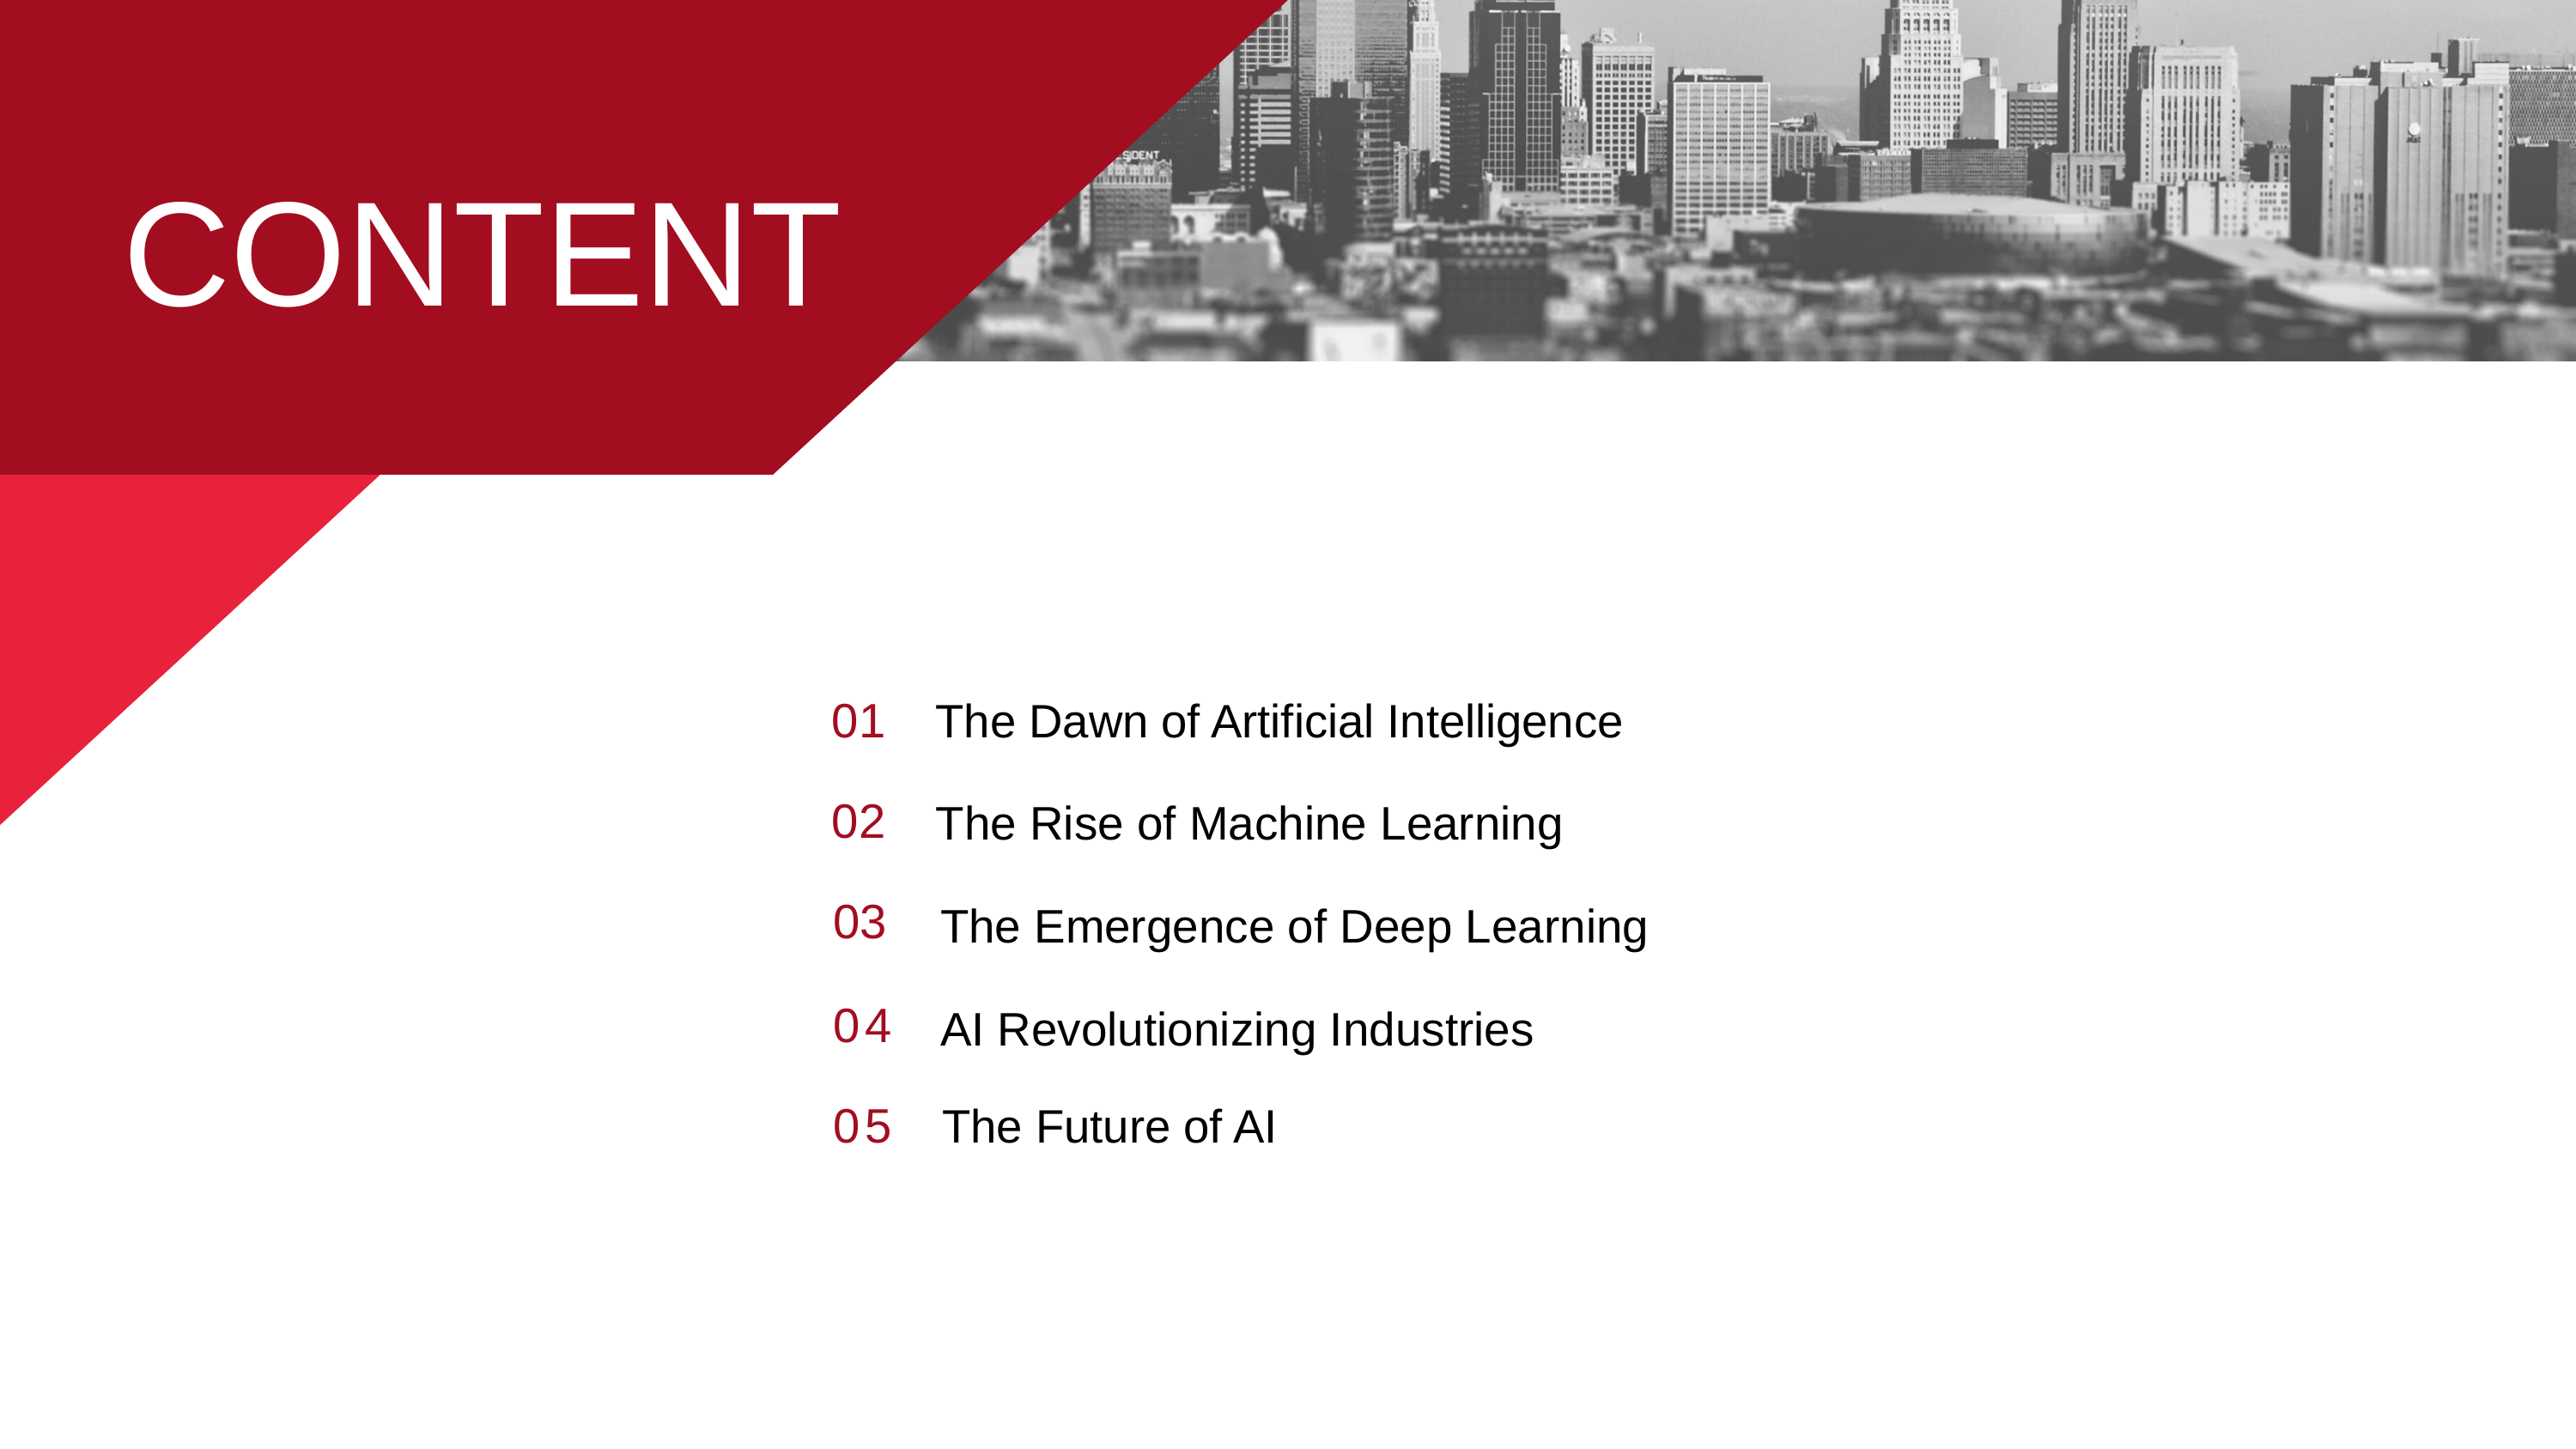

CONTENT

01
The Dawn of Artificial Intelligence
The Rise of Machine Learning
02
The Emergence of Deep Learning
03
04
AI Revolutionizing Industries
05
The Future of AI